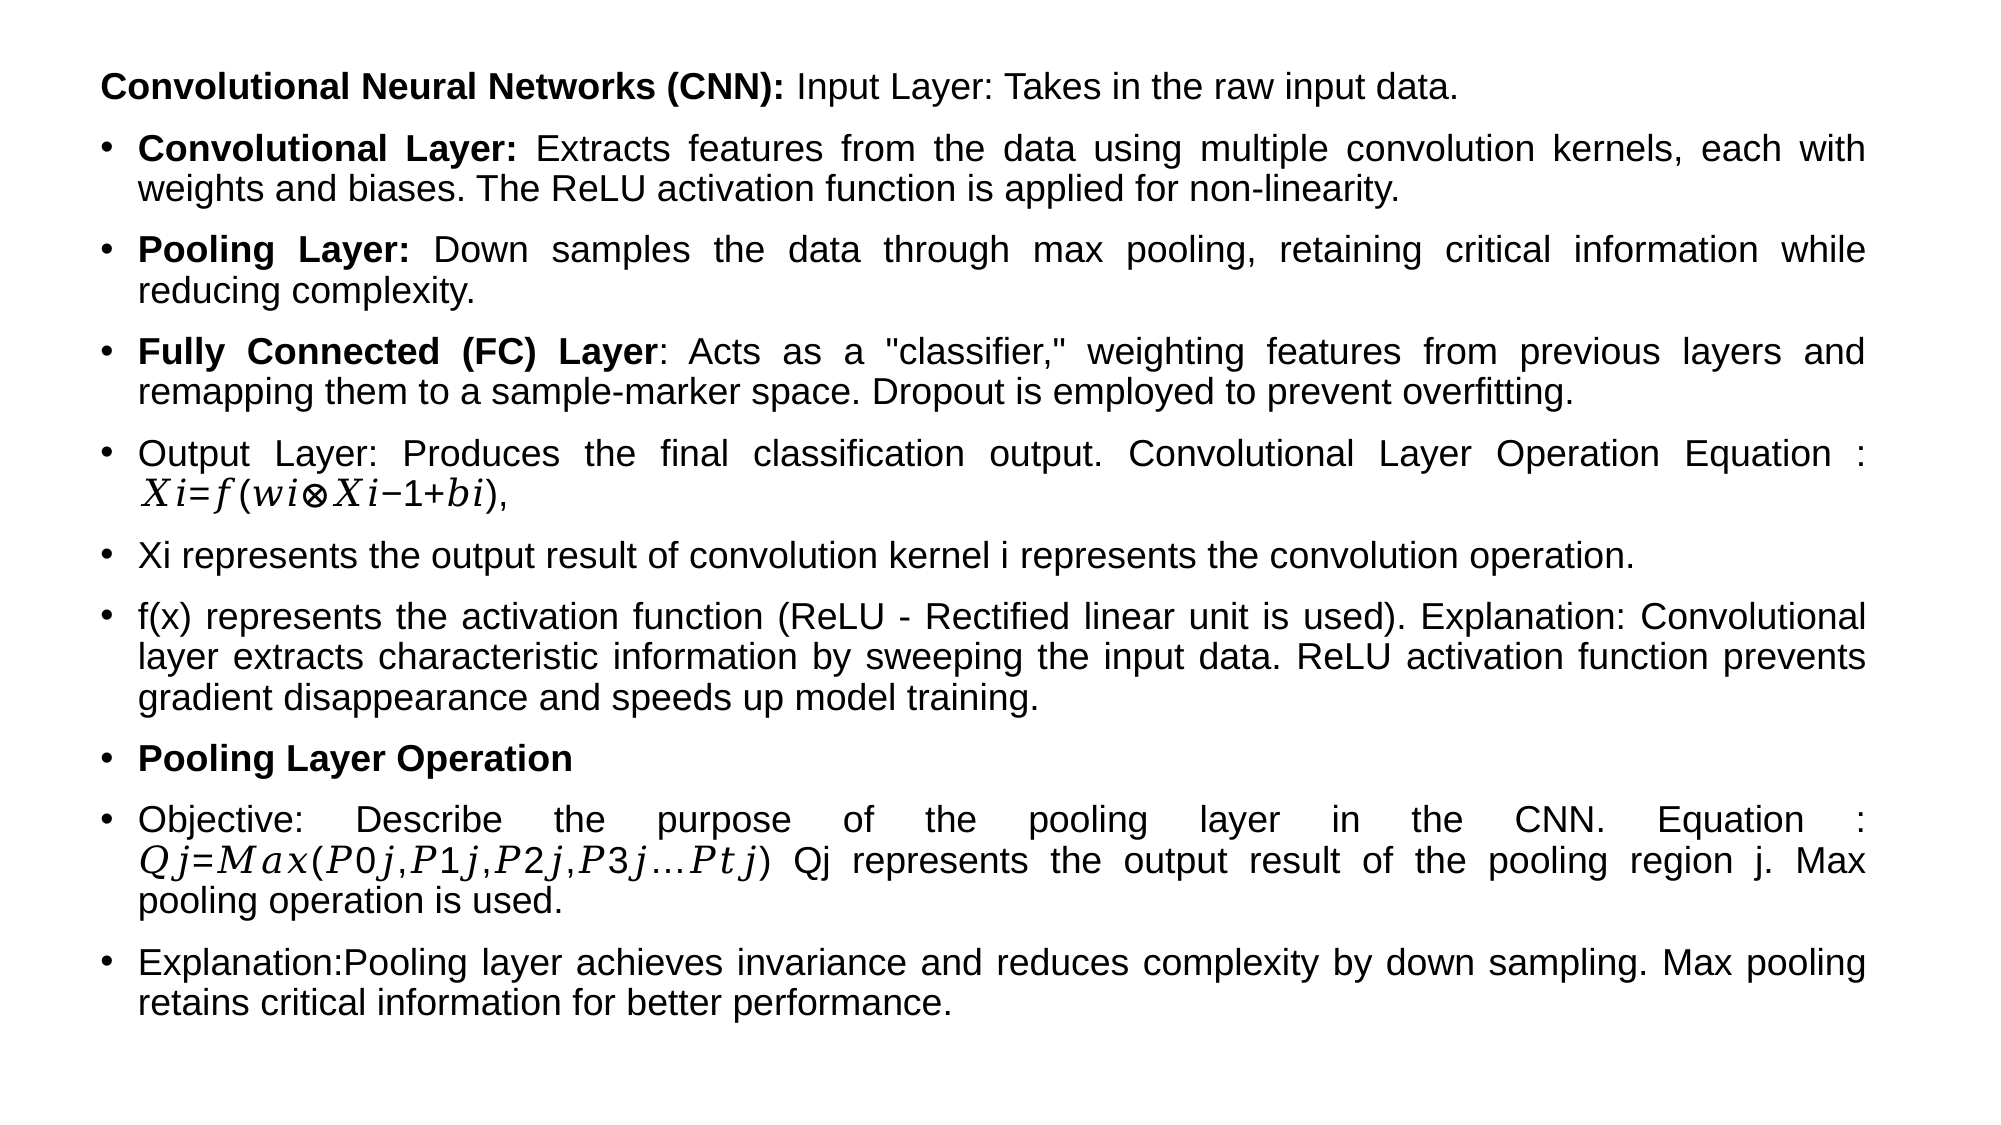

Convolutional Neural Networks (CNN): Input Layer: Takes in the raw input data.
Convolutional Layer: Extracts features from the data using multiple convolution kernels, each with weights and biases. The ReLU activation function is applied for non-linearity.
Pooling Layer: Down samples the data through max pooling, retaining critical information while reducing complexity.
Fully Connected (FC) Layer: Acts as a "classifier," weighting features from previous layers and remapping them to a sample-marker space. Dropout is employed to prevent overfitting.
Output Layer: Produces the final classification output. Convolutional Layer Operation Equation : 𝑋𝑖=𝑓(𝑤𝑖⊗𝑋𝑖−1+𝑏𝑖),
Xi represents the output result of convolution kernel i represents the convolution operation.
f(x) represents the activation function (ReLU - Rectified linear unit is used). Explanation: Convolutional layer extracts characteristic information by sweeping the input data. ReLU activation function prevents gradient disappearance and speeds up model training.
Pooling Layer Operation
Objective: Describe the purpose of the pooling layer in the CNN. Equation : 𝑄𝑗=𝑀𝑎𝑥(𝑃0𝑗,𝑃1𝑗,𝑃2𝑗,𝑃3𝑗…𝑃𝑡𝑗) Qj represents the output result of the pooling region j. Max pooling operation is used.
Explanation:Pooling layer achieves invariance and reduces complexity by down sampling. Max pooling retains critical information for better performance.